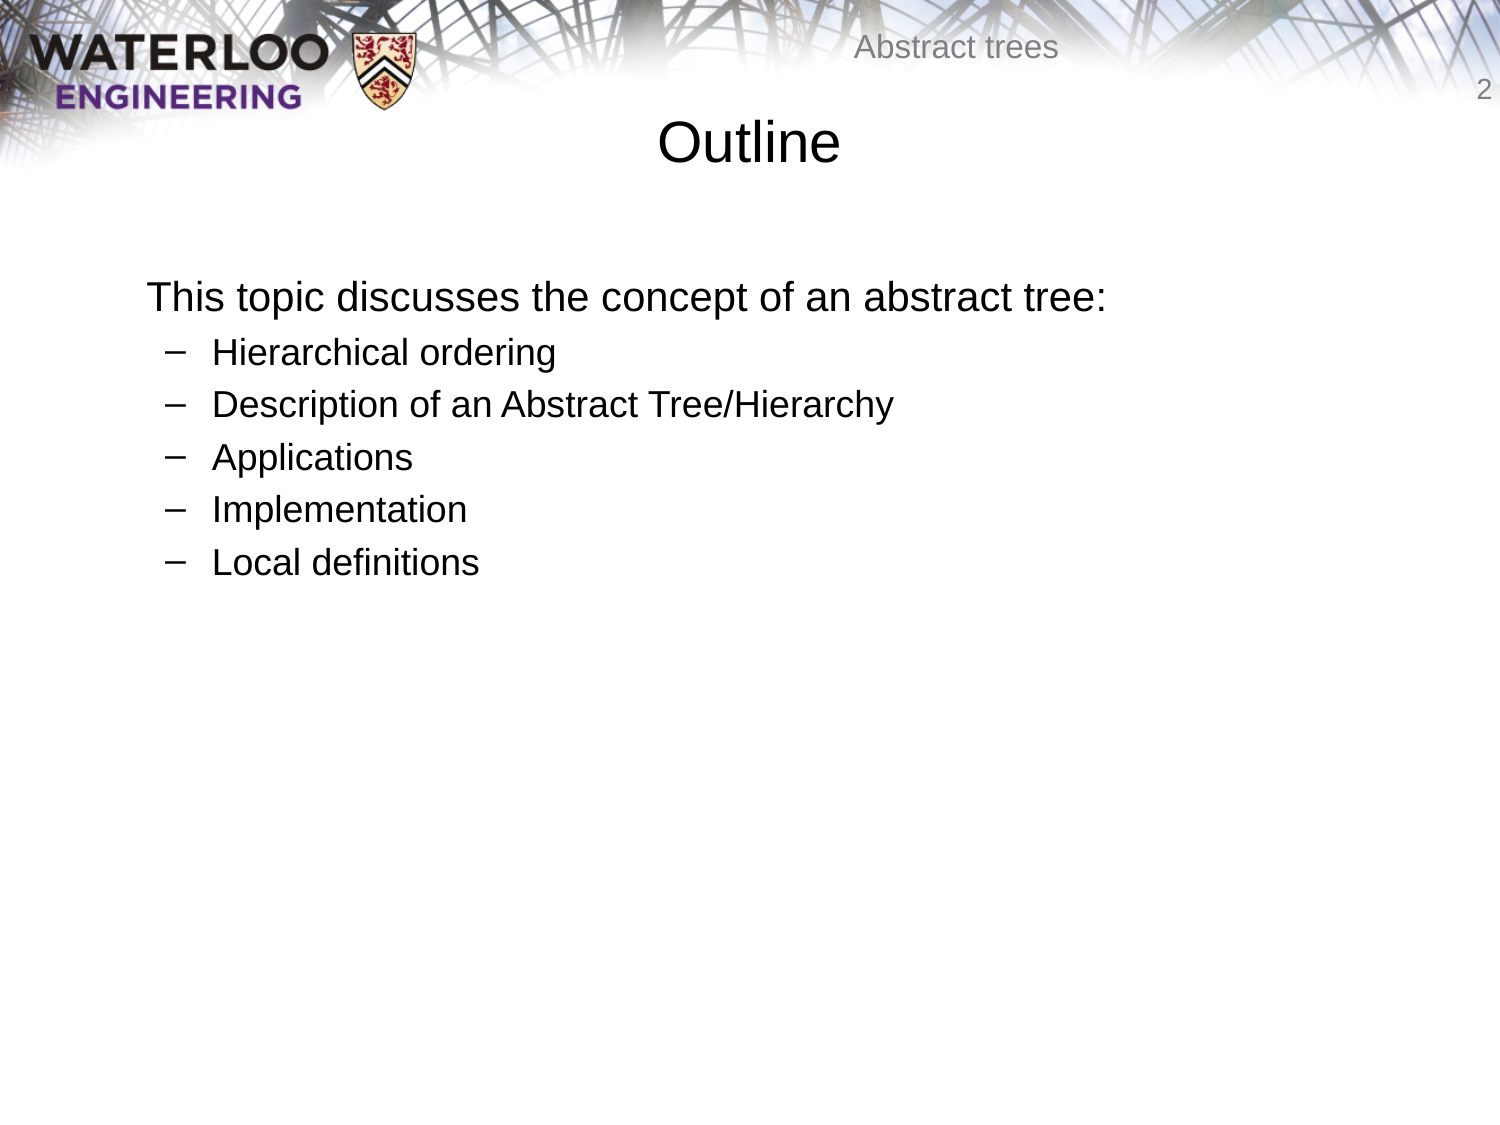

# Outline
	This topic discusses the concept of an abstract tree:
Hierarchical ordering
Description of an Abstract Tree/Hierarchy
Applications
Implementation
Local definitions